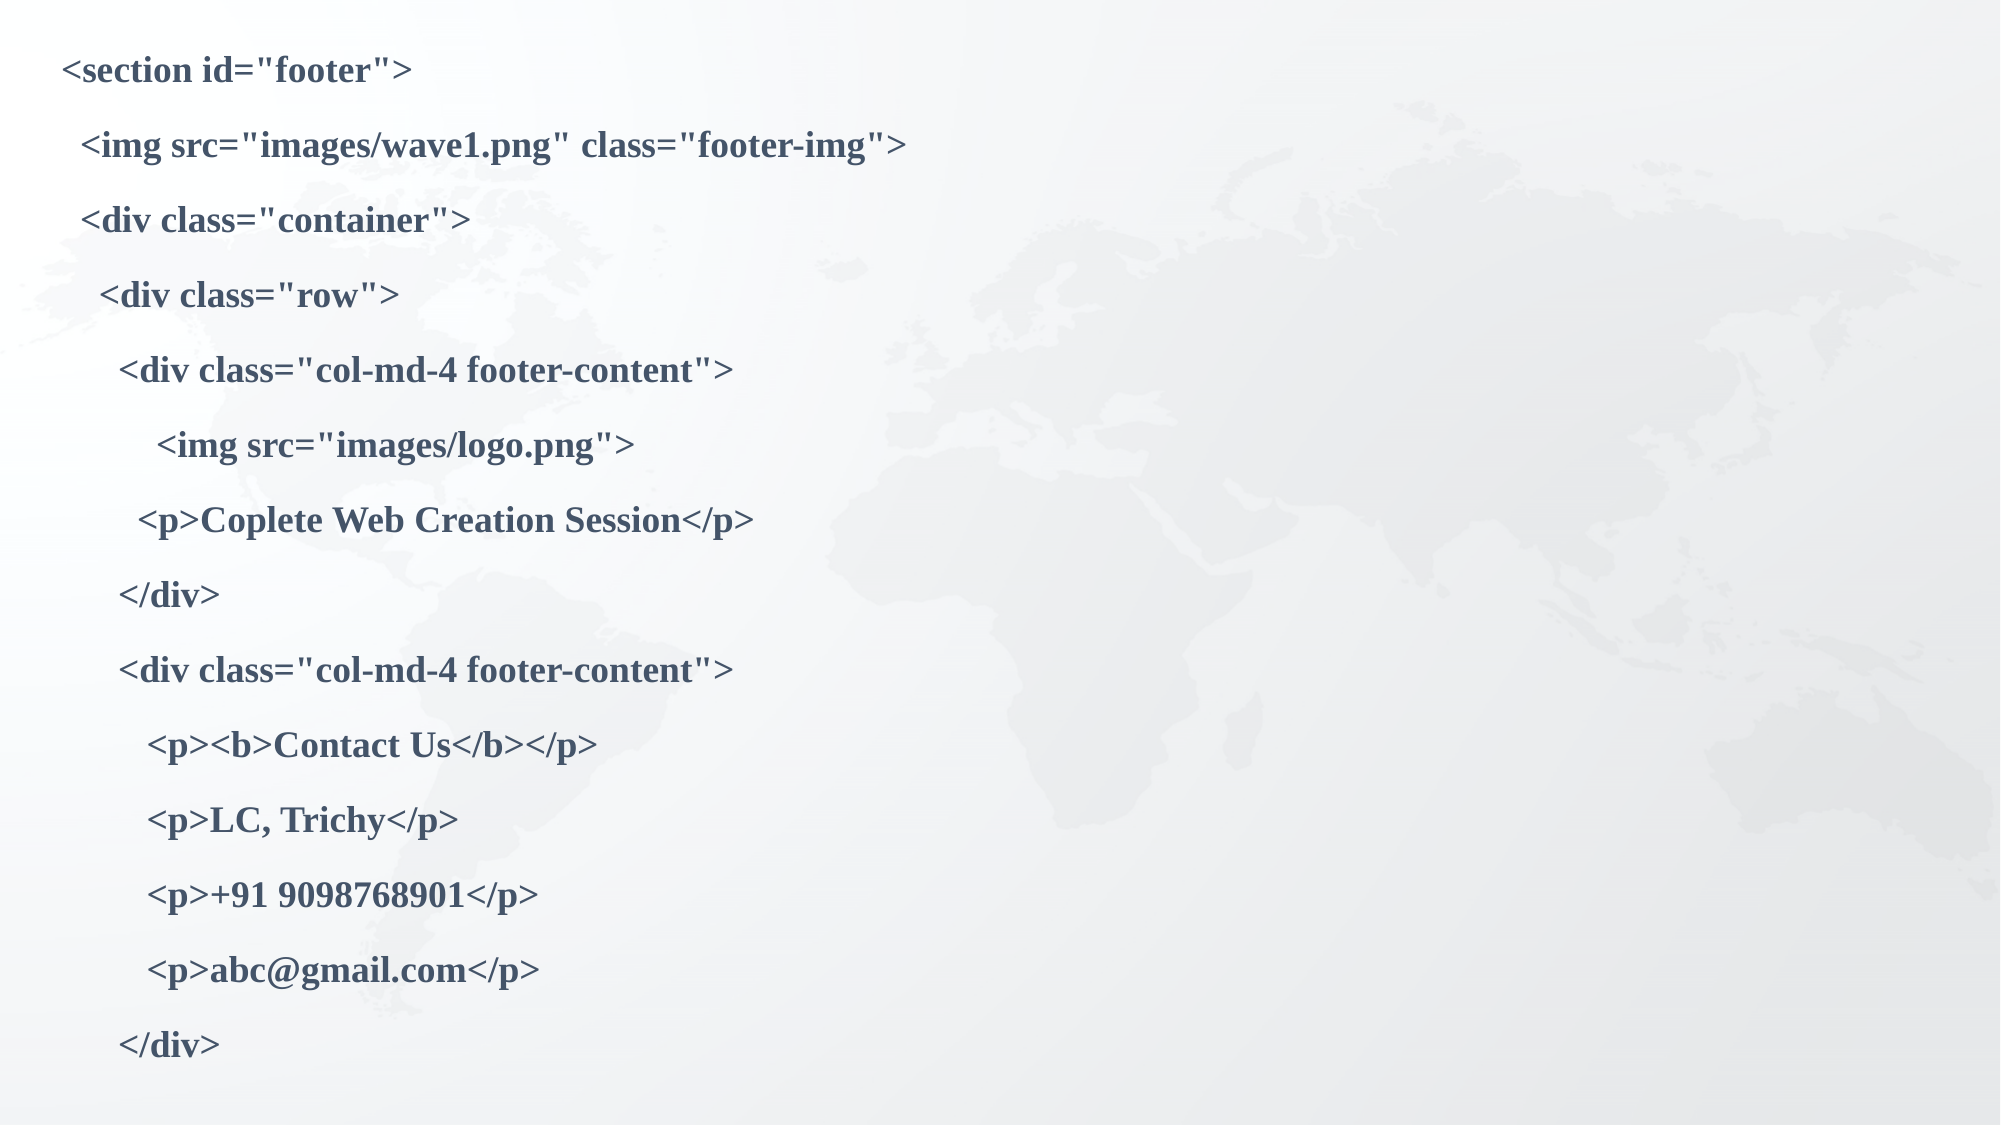

<section id="footer">
  <img src="images/wave1.png" class="footer-img">
  <div class="container">
    <div class="row">
      <div class="col-md-4 footer-content">
          <img src="images/logo.png">
        <p>Coplete Web Creation Session</p>
      </div>
      <div class="col-md-4 footer-content">
         <p><b>Contact Us</b></p>
         <p>LC, Trichy</p>
         <p>+91 9098768901</p>
         <p>abc@gmail.com</p>
      </div>